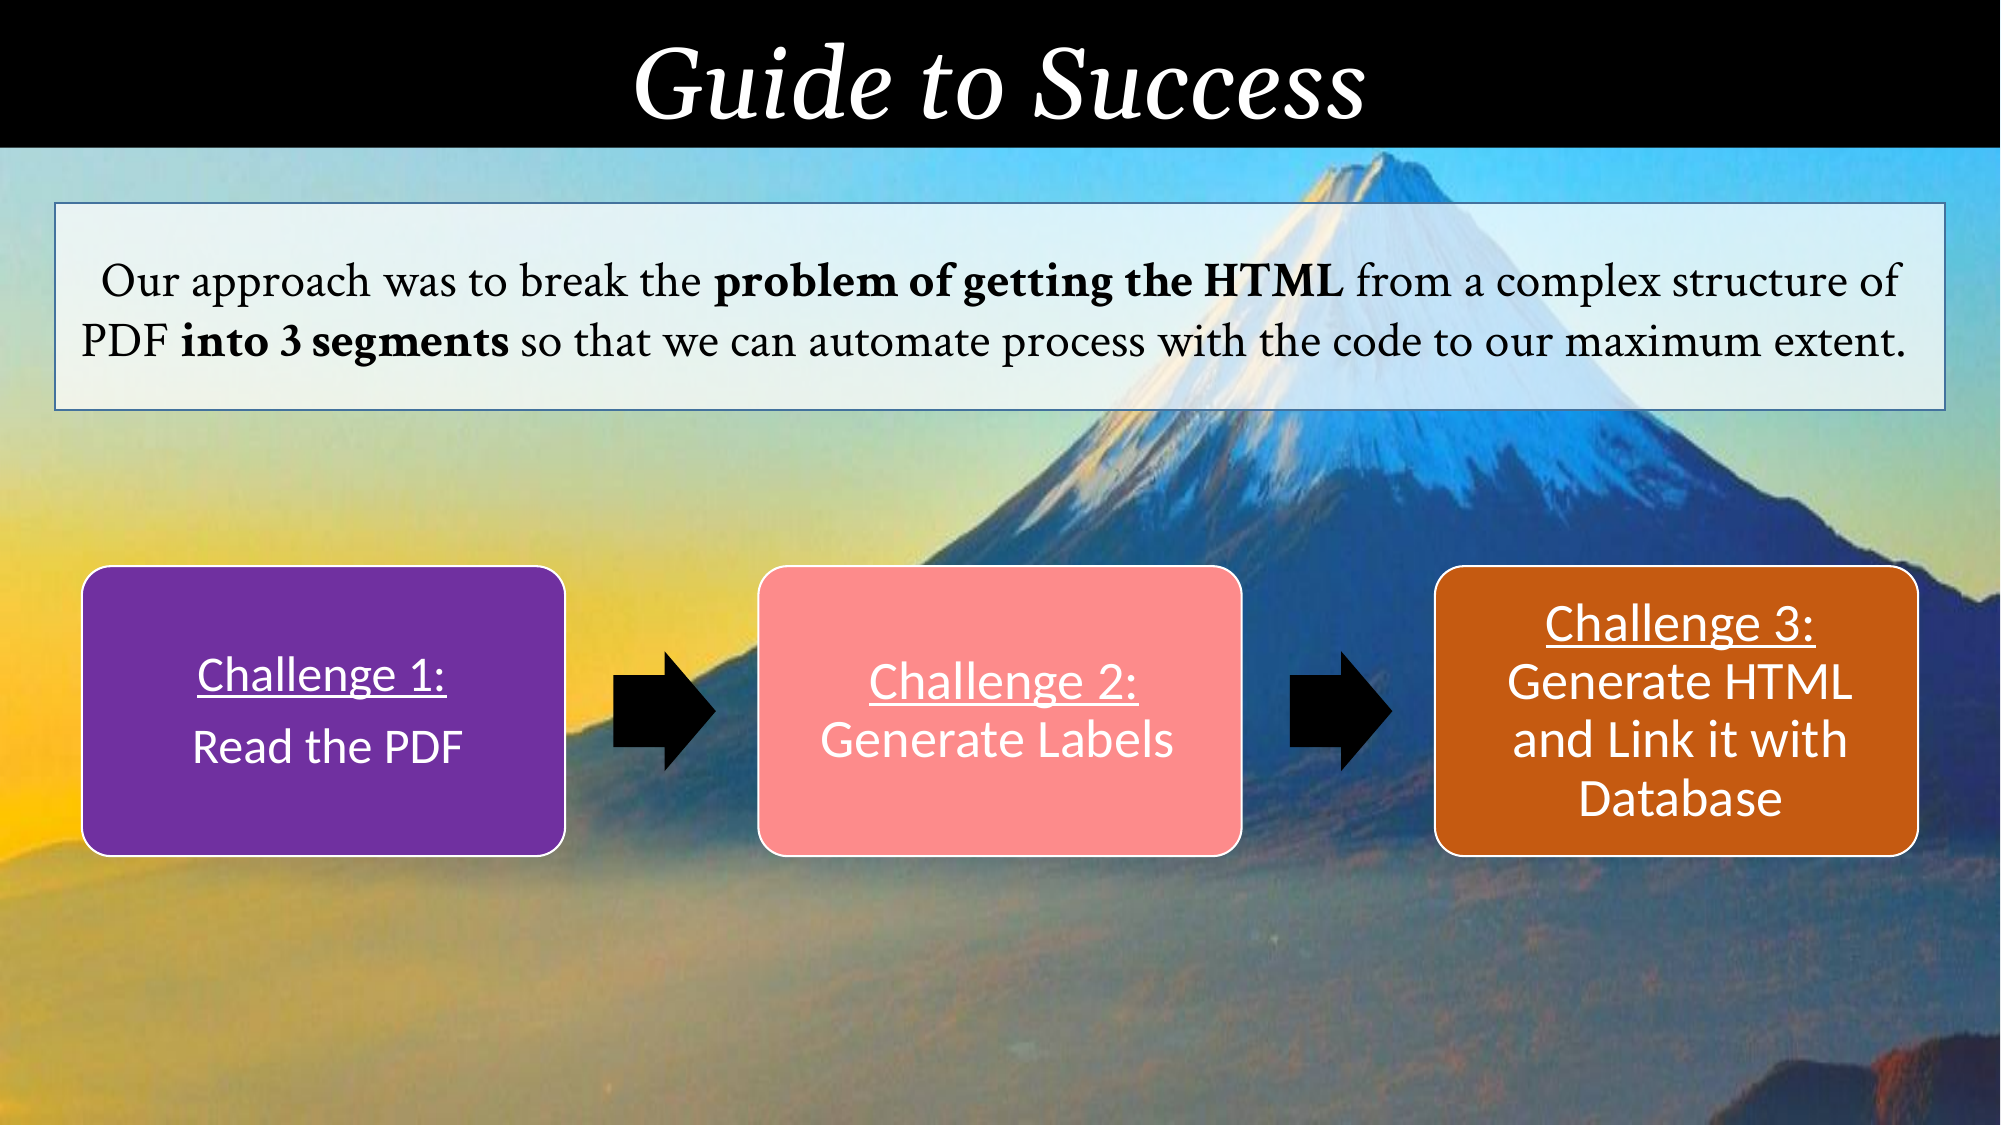

# Guide to Success
Our approach was to break the problem of getting the HTML from a complex structure of PDF into 3 segments so that we can automate process with the code to our maximum extent.
Challenge 1:
Read the PDF

Challenge 2: Generate Labels

Challenge 3: Generate HTML and Link it with Database